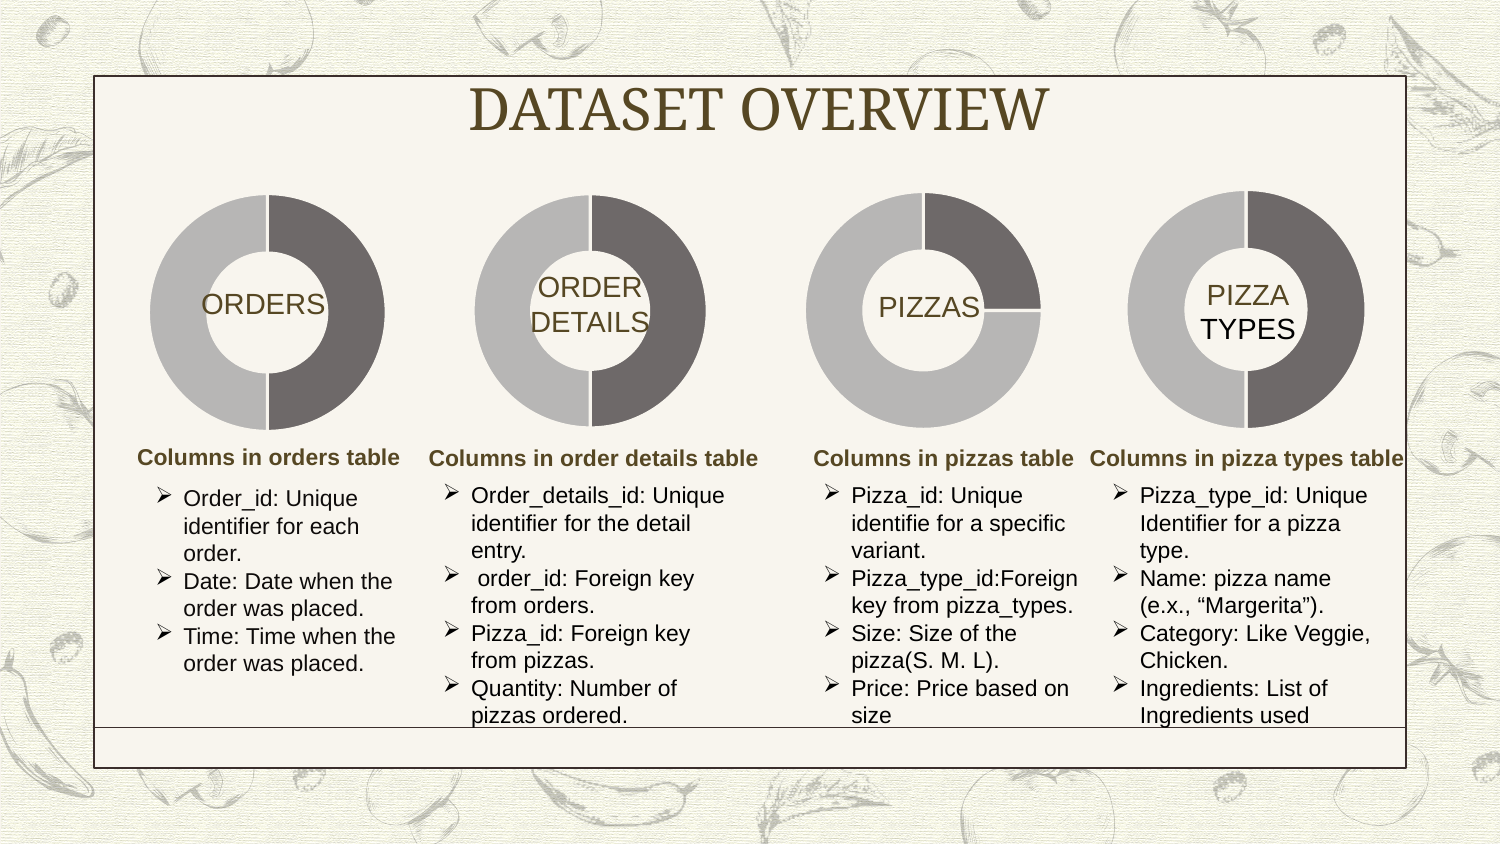

DATASET OVERVIEW

### Chart

| Category | Sales |
|---|---|
|  | 50.0 |
|  | 50.0 |
|  | None |
|  | None |

### Chart

| Category | Sales |
|---|---|
|  | 50.0 |
|  | 50.0 |
|  | None |
|  | None |

### Chart

| Category | Sales |
|---|---|
|  | 25.0 |
|  | 75.0 |
|  | None |
|  | None |

### Chart

| Category | Sales |
|---|---|
|  | 50.0 |
|  | 50.0 |
|  | None |
|  | None |
ORDER
DETAILS
PIZZA
TYPES
ORDERS
PIZZAS
Columns in orders table
Columns in order details table
Columns in pizzas table
Columns in pizza types table
Pizza_id: Unique identifie for a specific variant.
Pizza_type_id:Foreign key from pizza_types.
Size: Size of the pizza(S. M. L).
Price: Price based on size
Pizza_type_id: Unique Identifier for a pizza type.
Name: pizza name (e.x., “Margerita”).
Category: Like Veggie, Chicken.
Ingredients: List of Ingredients used
Order_details_id: Unique identifier for the detail entry.
 order_id: Foreign key from orders.
Pizza_id: Foreign key from pizzas.
Quantity: Number of pizzas ordered.
Order_id: Unique identifier for each order.
Date: Date when the order was placed.
Time: Time when the order was placed.